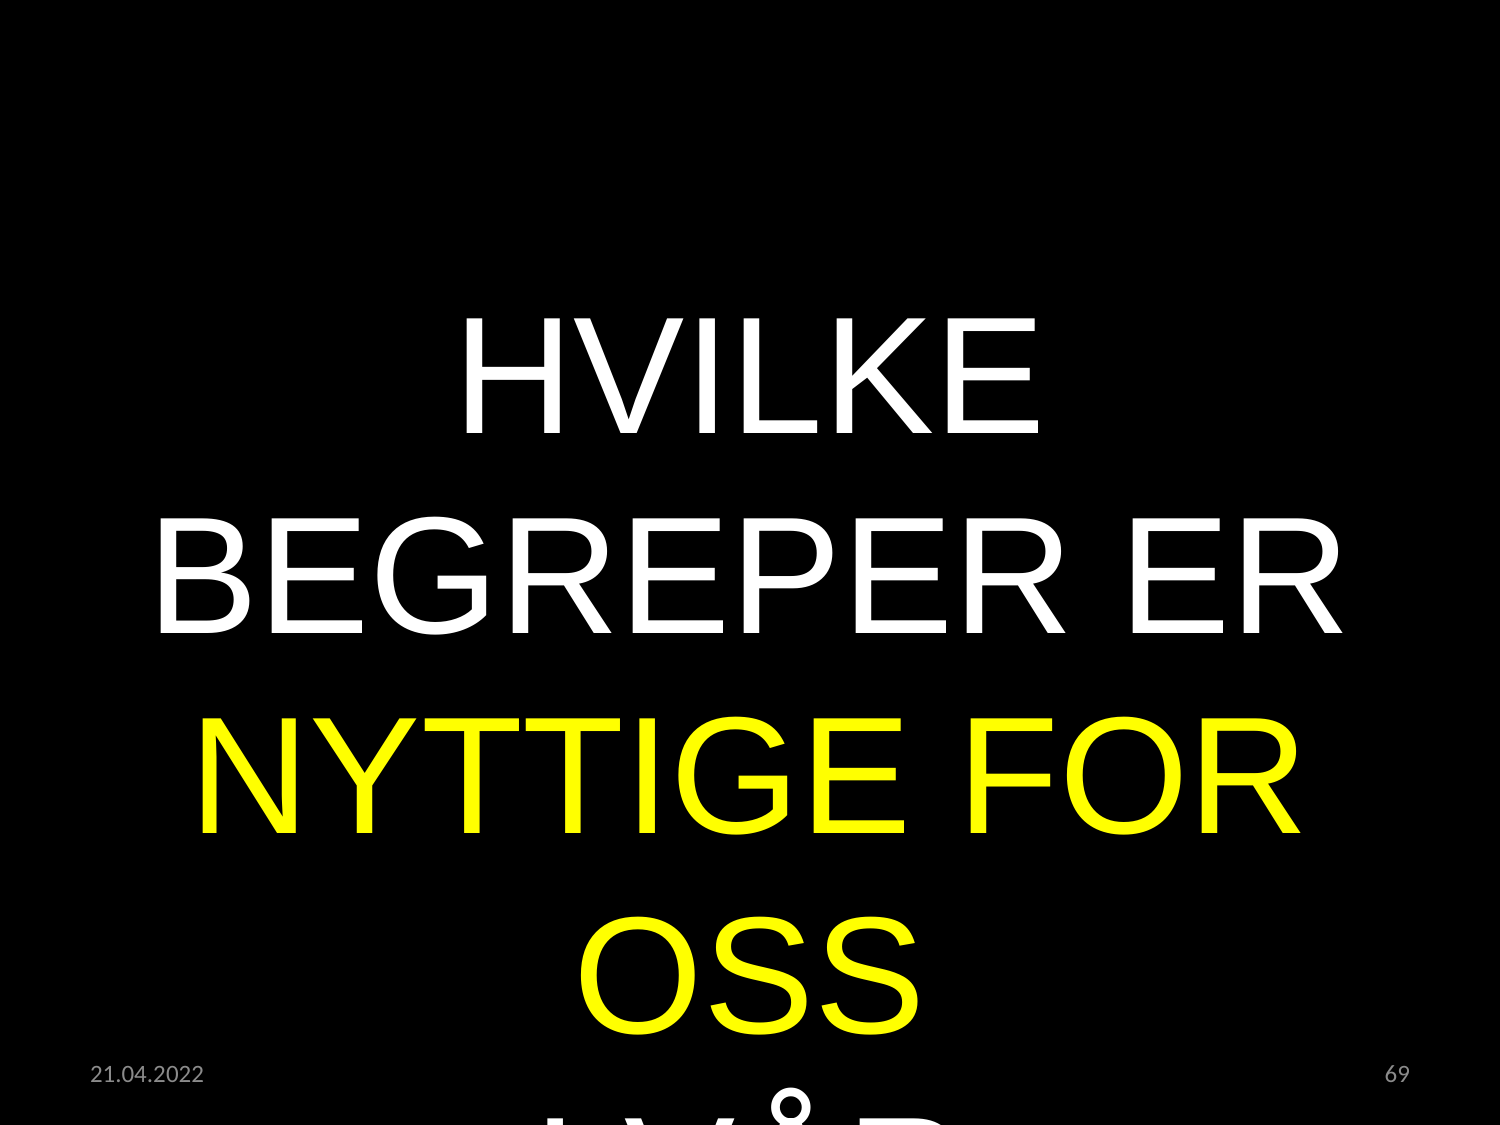

HVILKE BEGREPER ER NYTTIGE FOR OSS
I VÅR KONTEKST?
21.04.2022
69